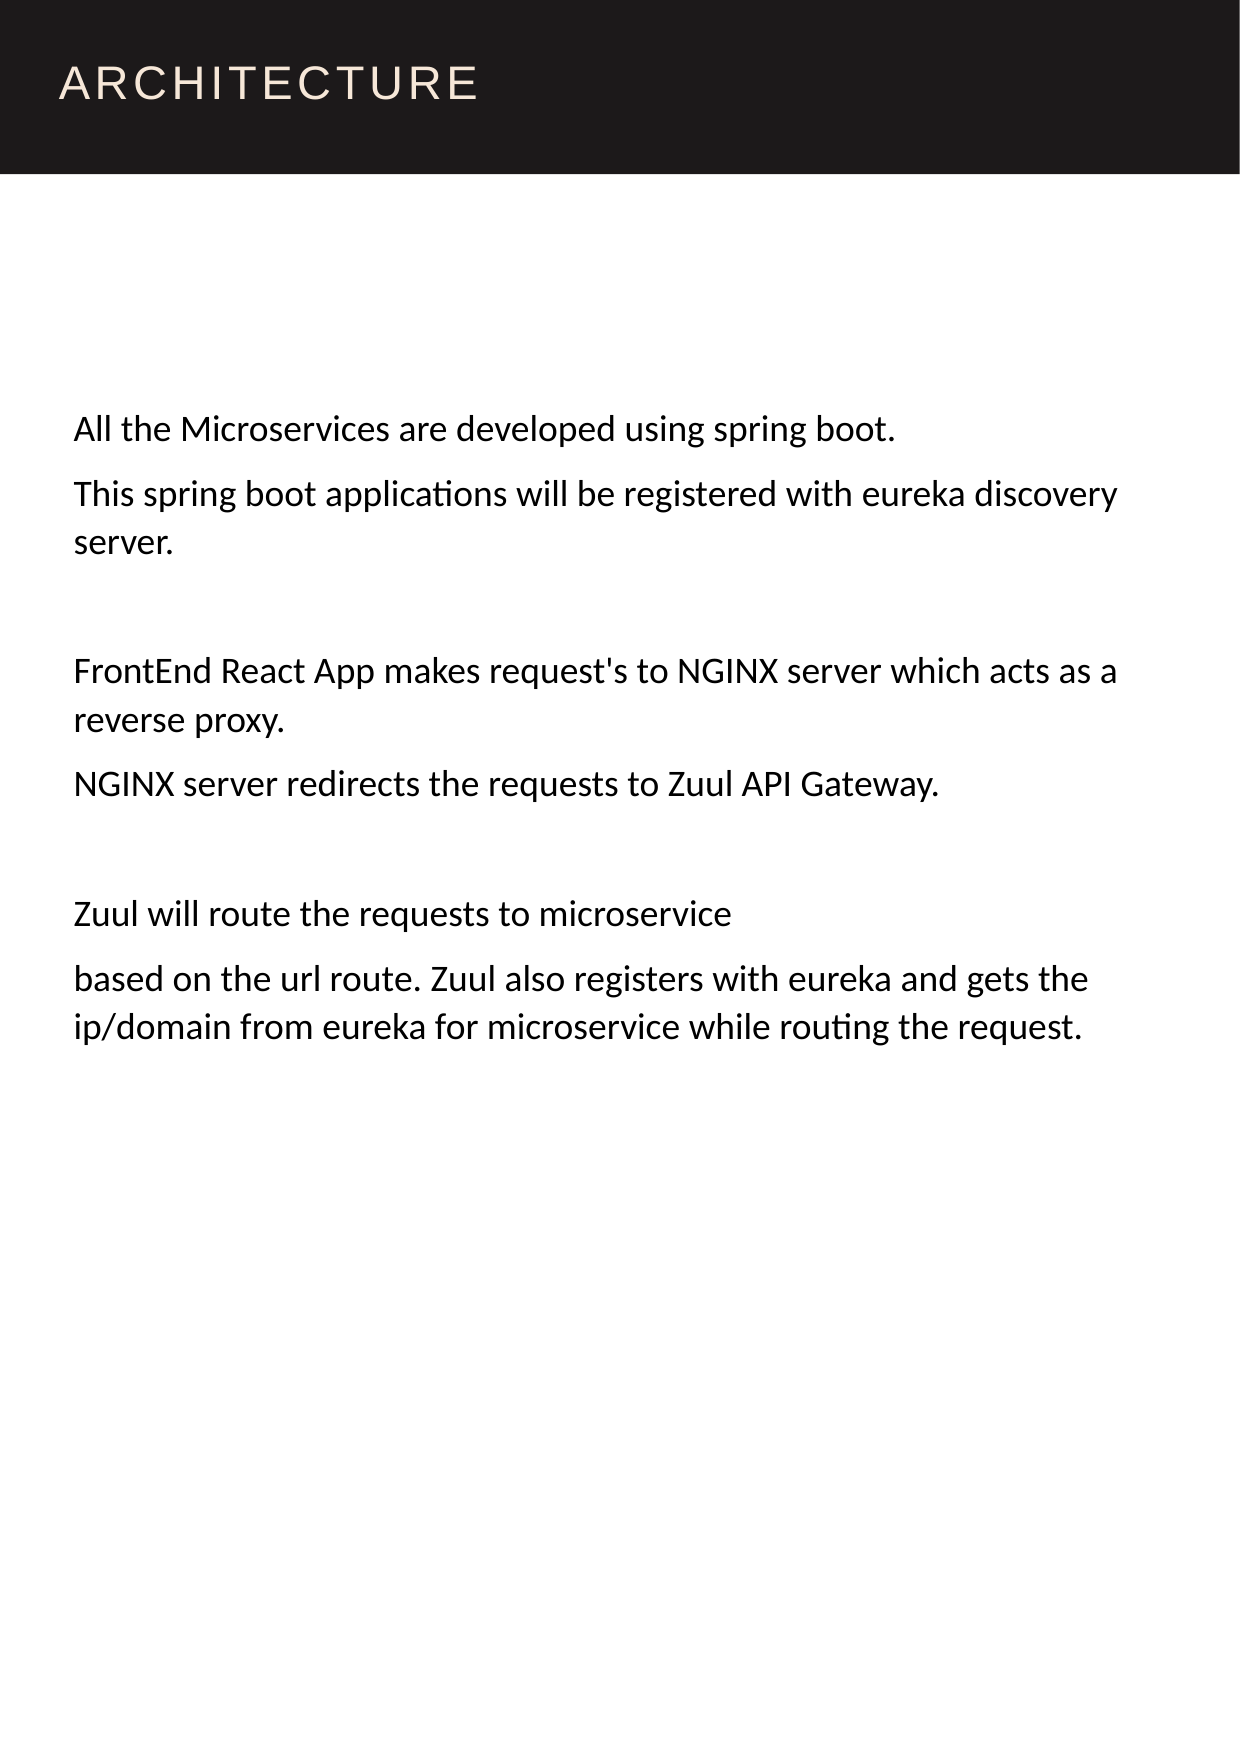

ARCHITECTURE
All the Microservices are developed using spring boot.
This spring boot applications will be registered with eureka discovery server.

FrontEnd React App makes request's to NGINX server which acts as a reverse proxy.
NGINX server redirects the requests to Zuul API Gateway.

Zuul will route the requests to microservice
based on the url route. Zuul also registers with eureka and gets the ip/domain from eureka for microservice while routing the request.